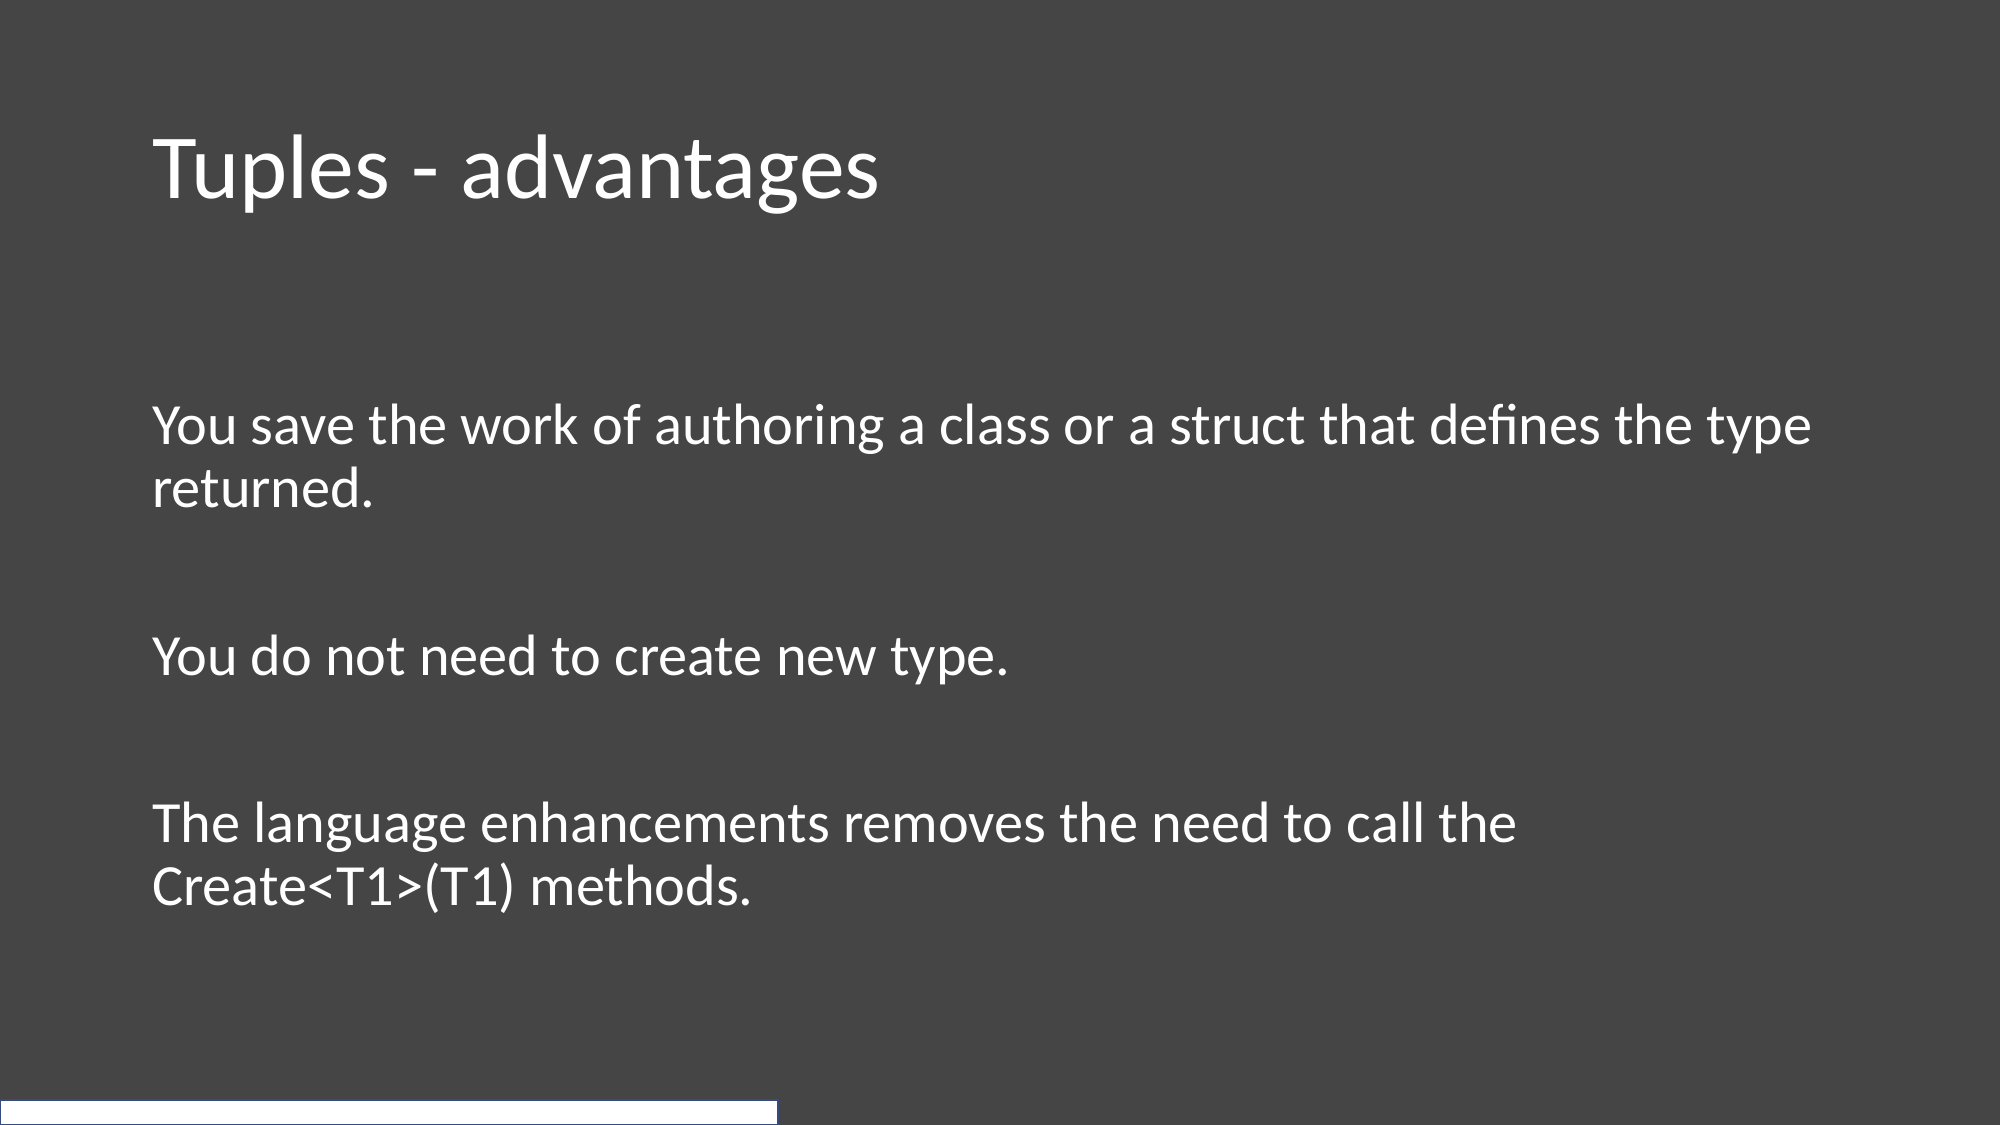

# Tuples - advantages
You save the work of authoring a class or a struct that defines the type returned.

You do not need to create new type.

The language enhancements removes the need to call the Create<T1>(T1) methods.